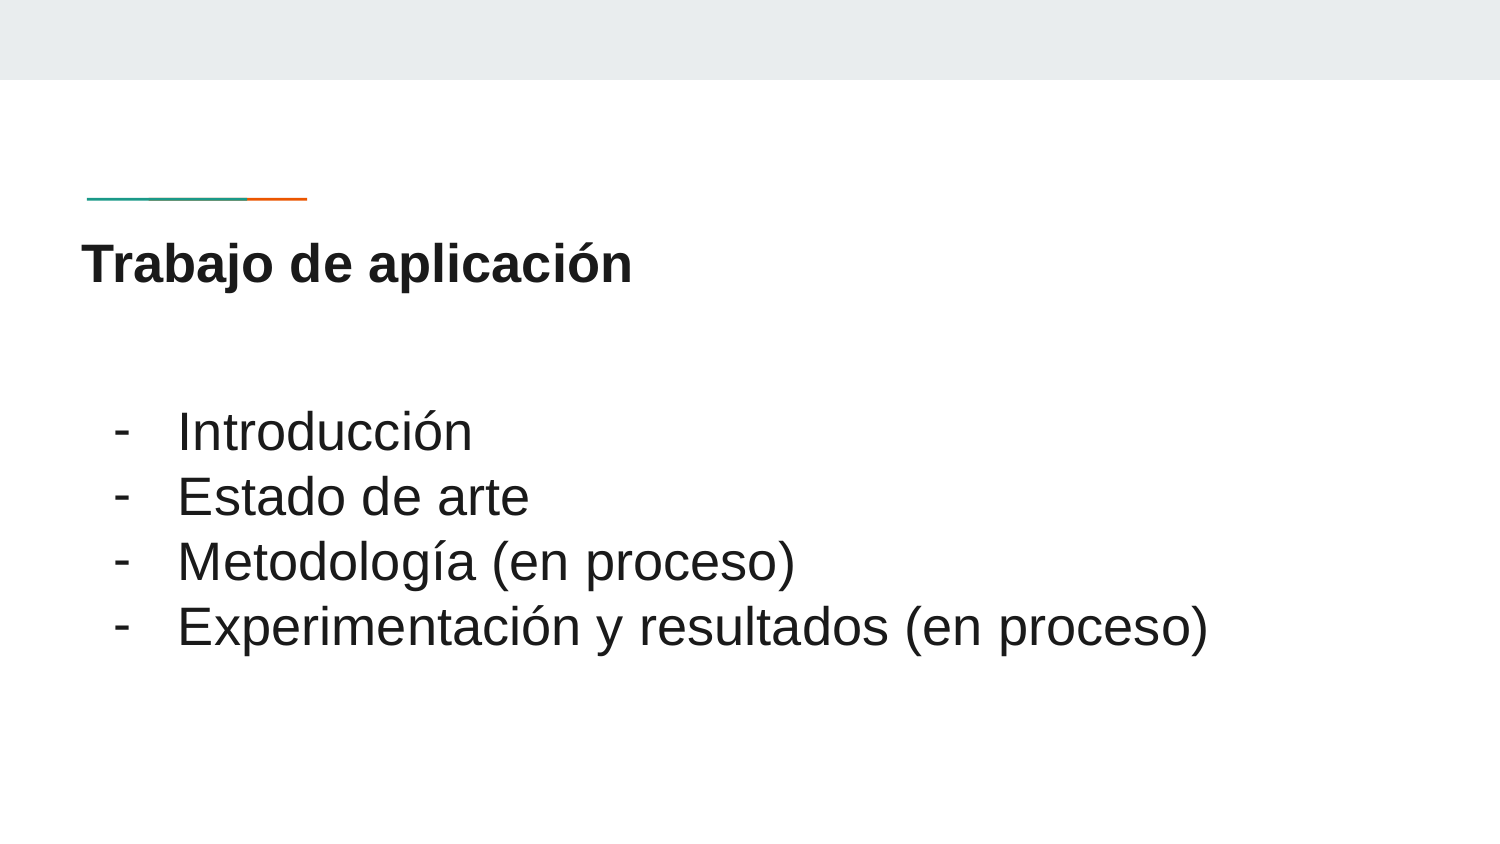

# Trabajo de aplicación
Introducción
Estado de arte
Metodología (en proceso)
Experimentación y resultados (en proceso)